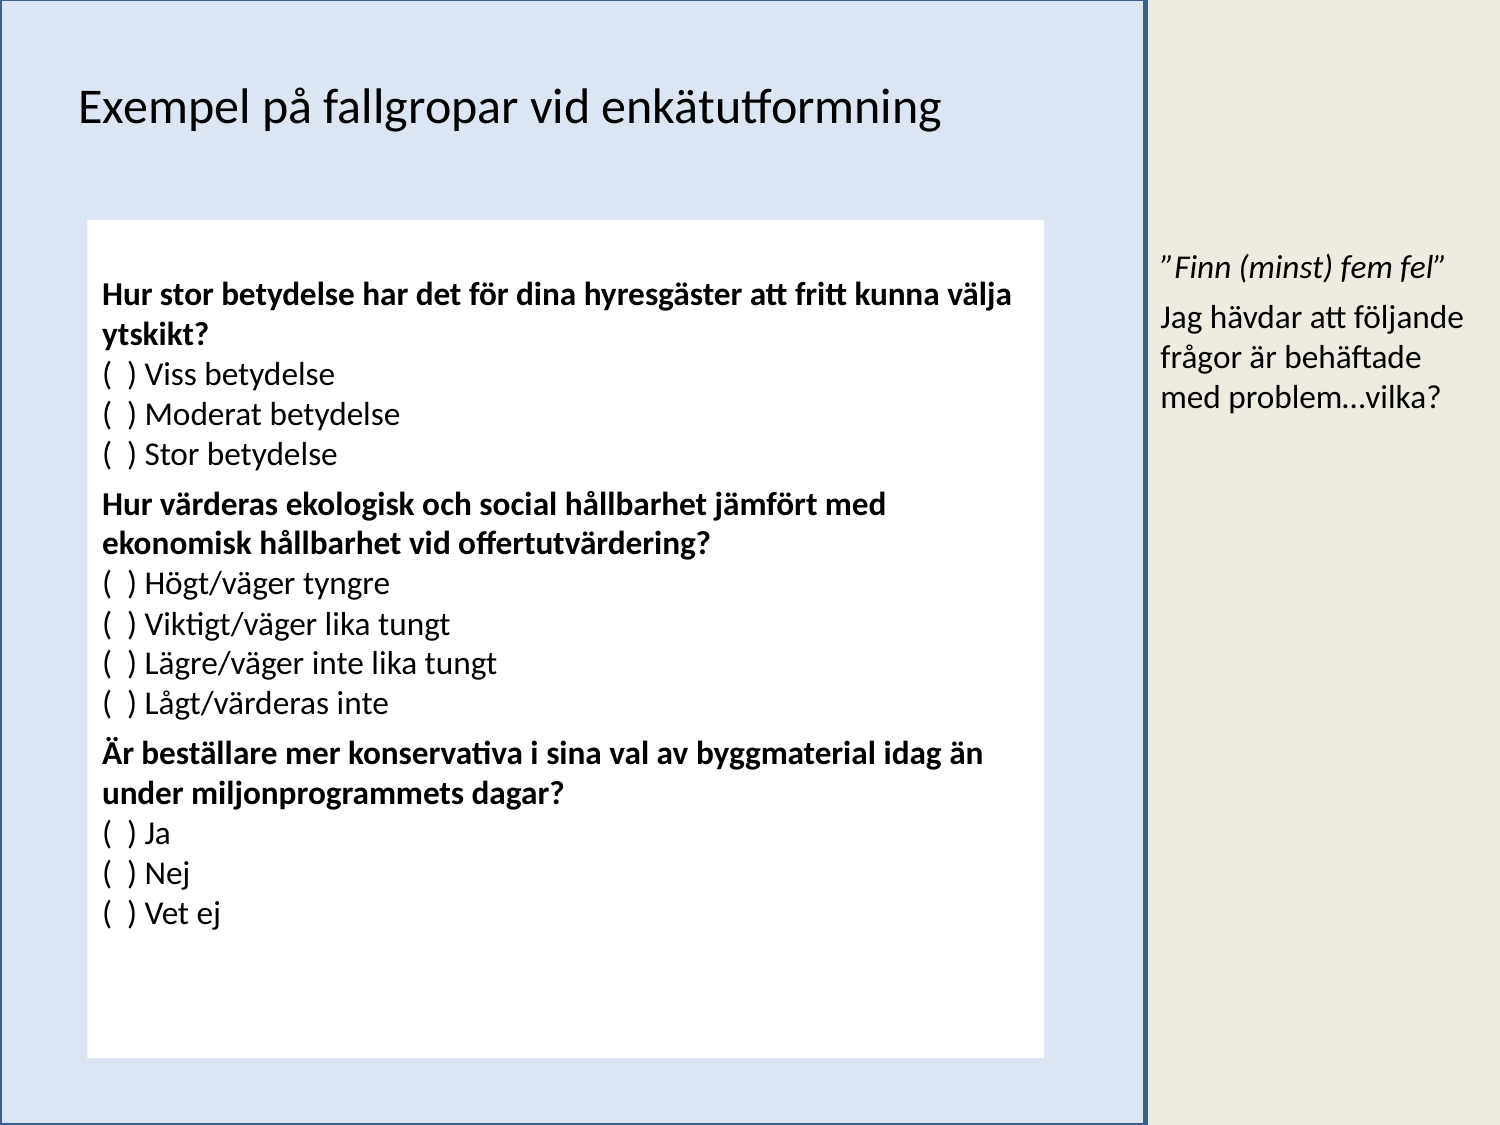

”Finn (minst) fem fel”

Jag hävdar att följande frågor är behäftade med problem…vilka?

Exempel på fallgropar vid enkätutformning

Hur stor betydelse har det för dina hyresgäster att fritt kunna välja ytskikt?
(  ) Viss betydelse
(  ) Moderat betydelse
(  ) Stor betydelse

Hur värderas ekologisk och social hållbarhet jämfört med ekonomisk hållbarhet vid offertutvärdering?
(  ) Högt/väger tyngre
(  ) Viktigt/väger lika tungt
(  ) Lägre/väger inte lika tungt
(  ) Lågt/värderas inte

Är beställare mer konservativa i sina val av byggmaterial idag än under miljonprogrammets dagar?
(  ) Ja
(  ) Nej
(  ) Vet ej